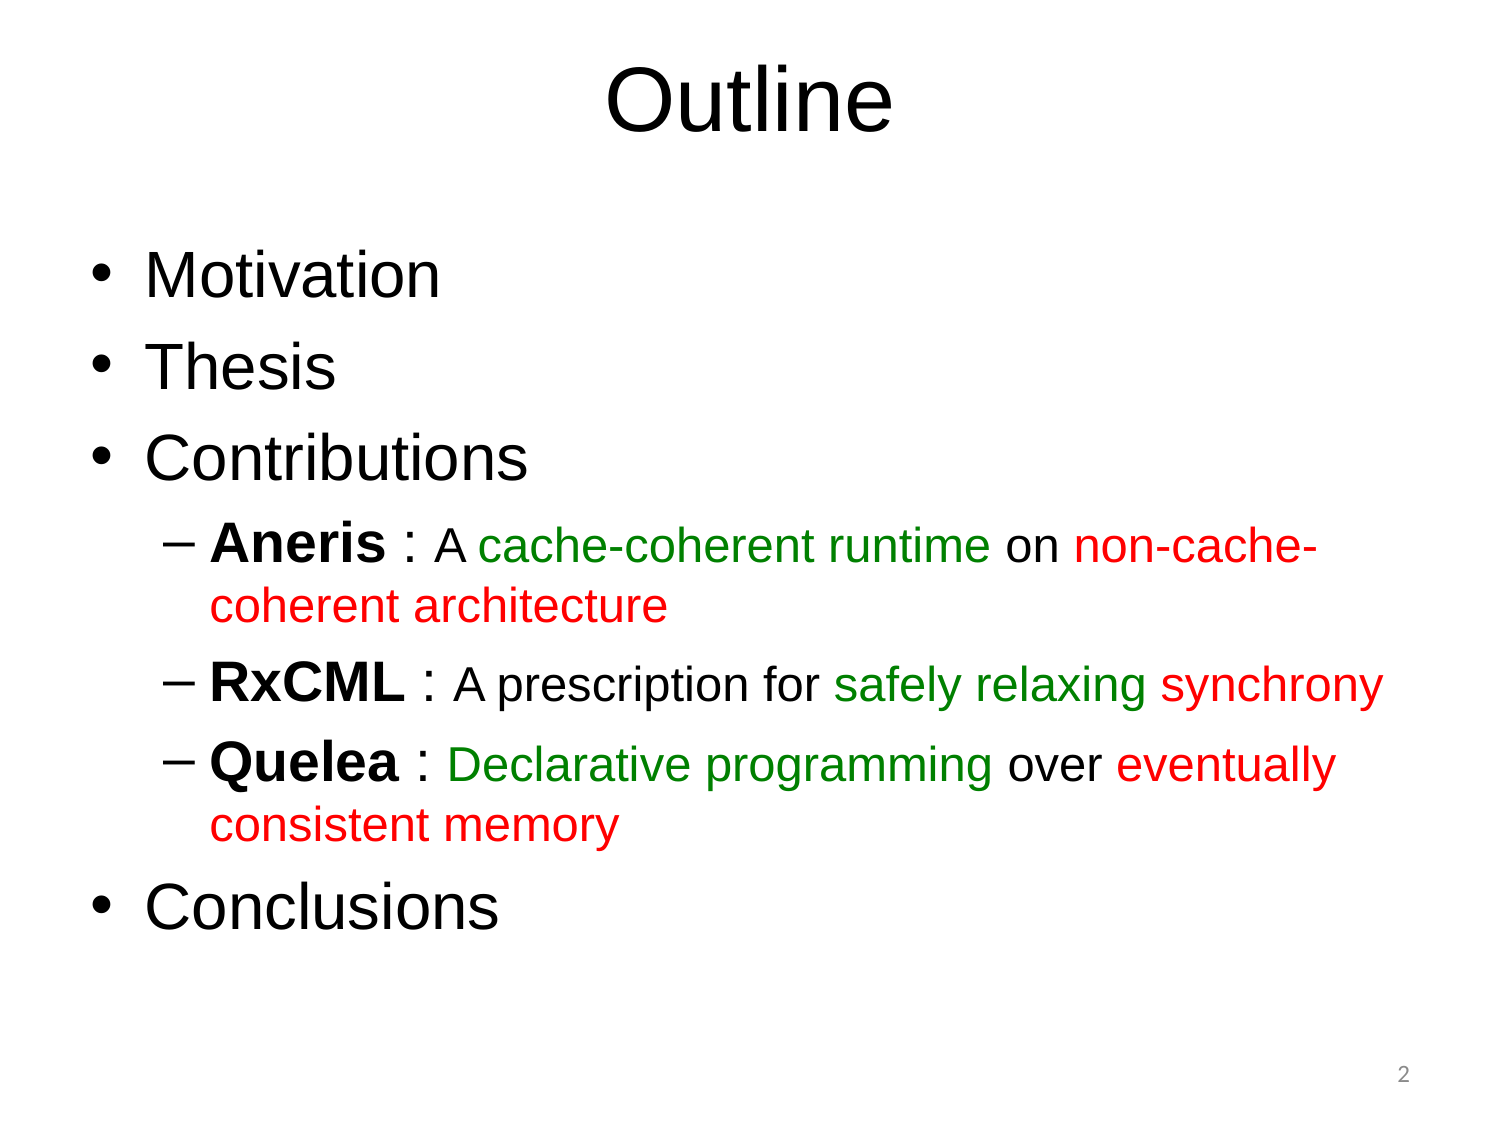

# Outline
Motivation
Thesis
Contributions
Aneris : A cache-coherent runtime on non-cache-coherent architecture
RxCML : A prescription for safely relaxing synchrony
Quelea : Declarative programming over eventually consistent memory
Conclusions
2